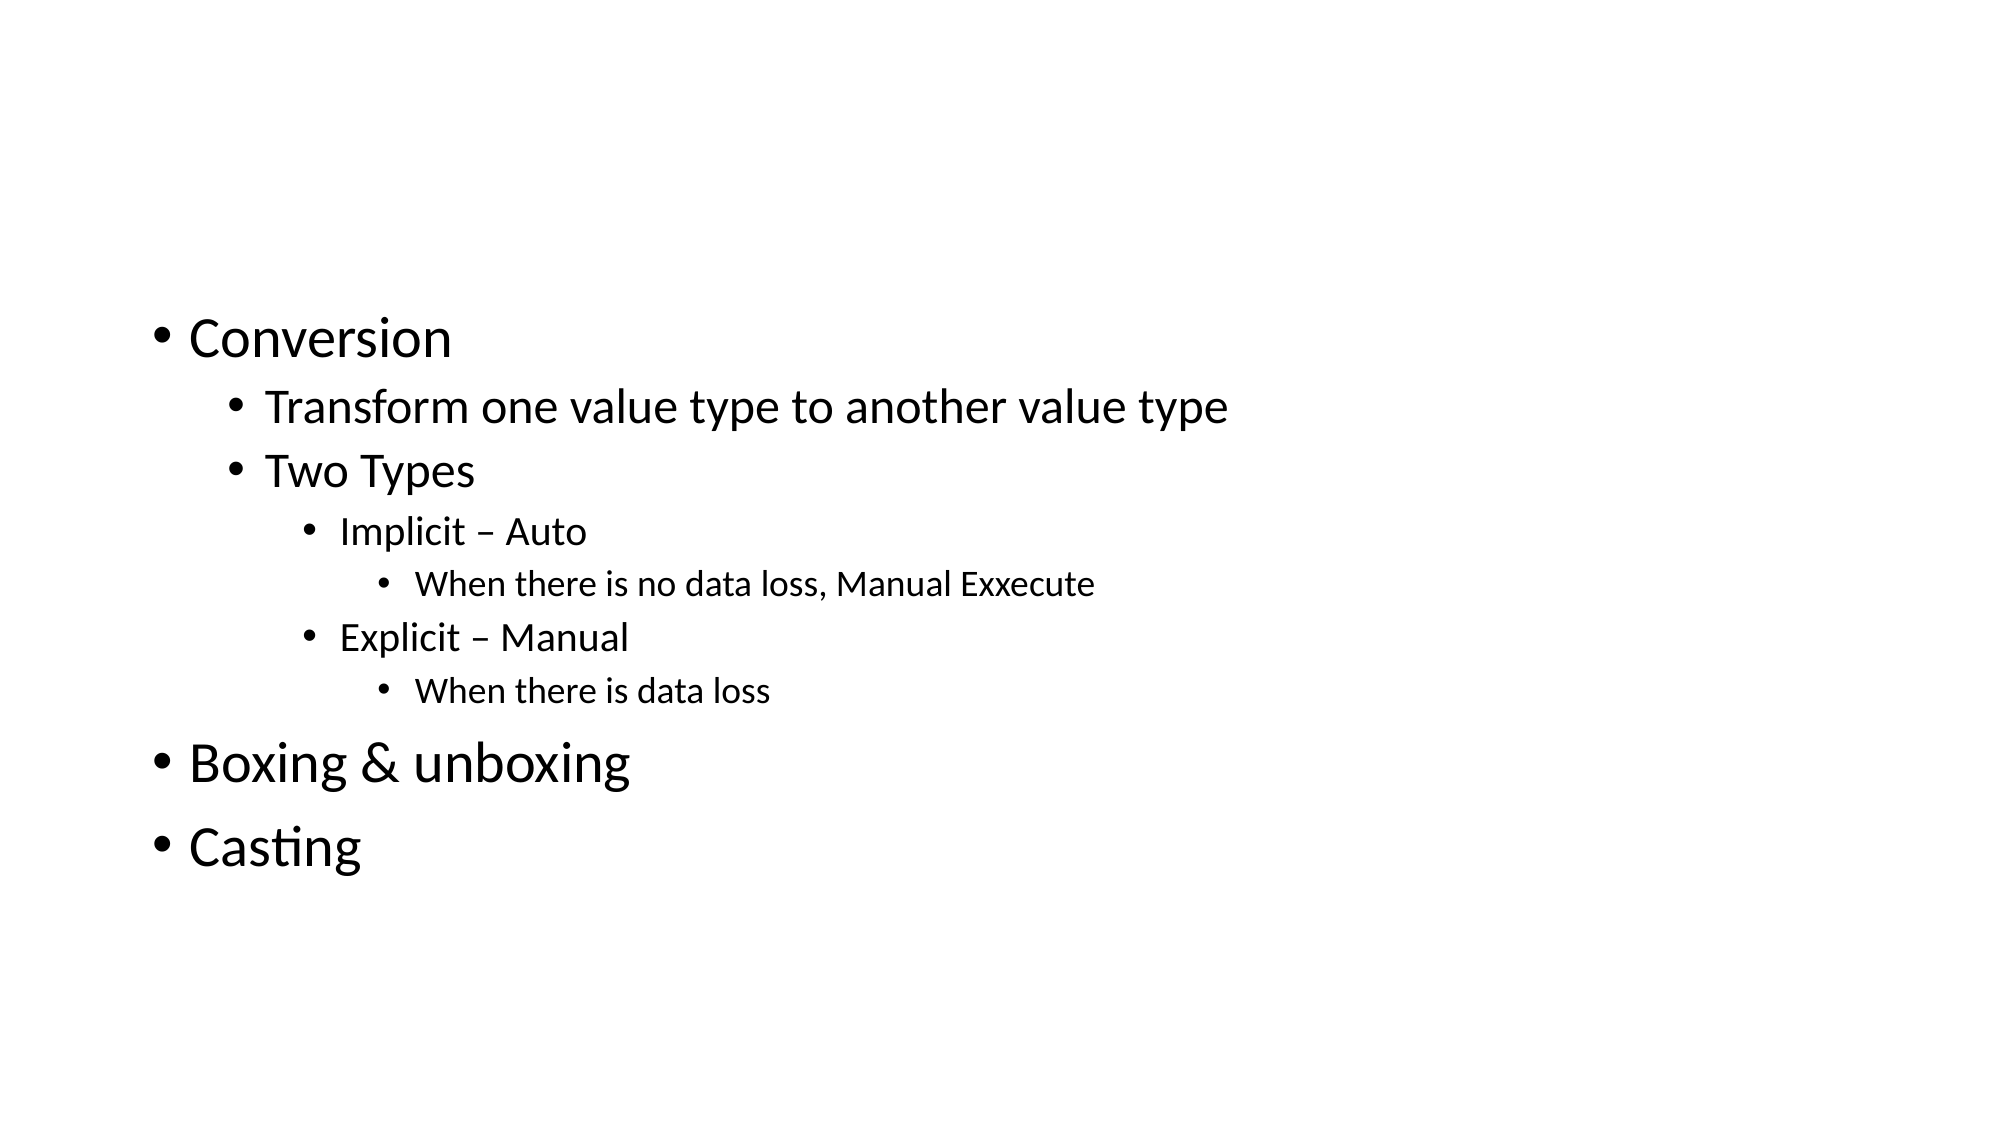

#
Conversion
Transform one value type to another value type
Two Types
Implicit – Auto
When there is no data loss, Manual Exxecute
Explicit – Manual
When there is data loss
Boxing & unboxing
Casting